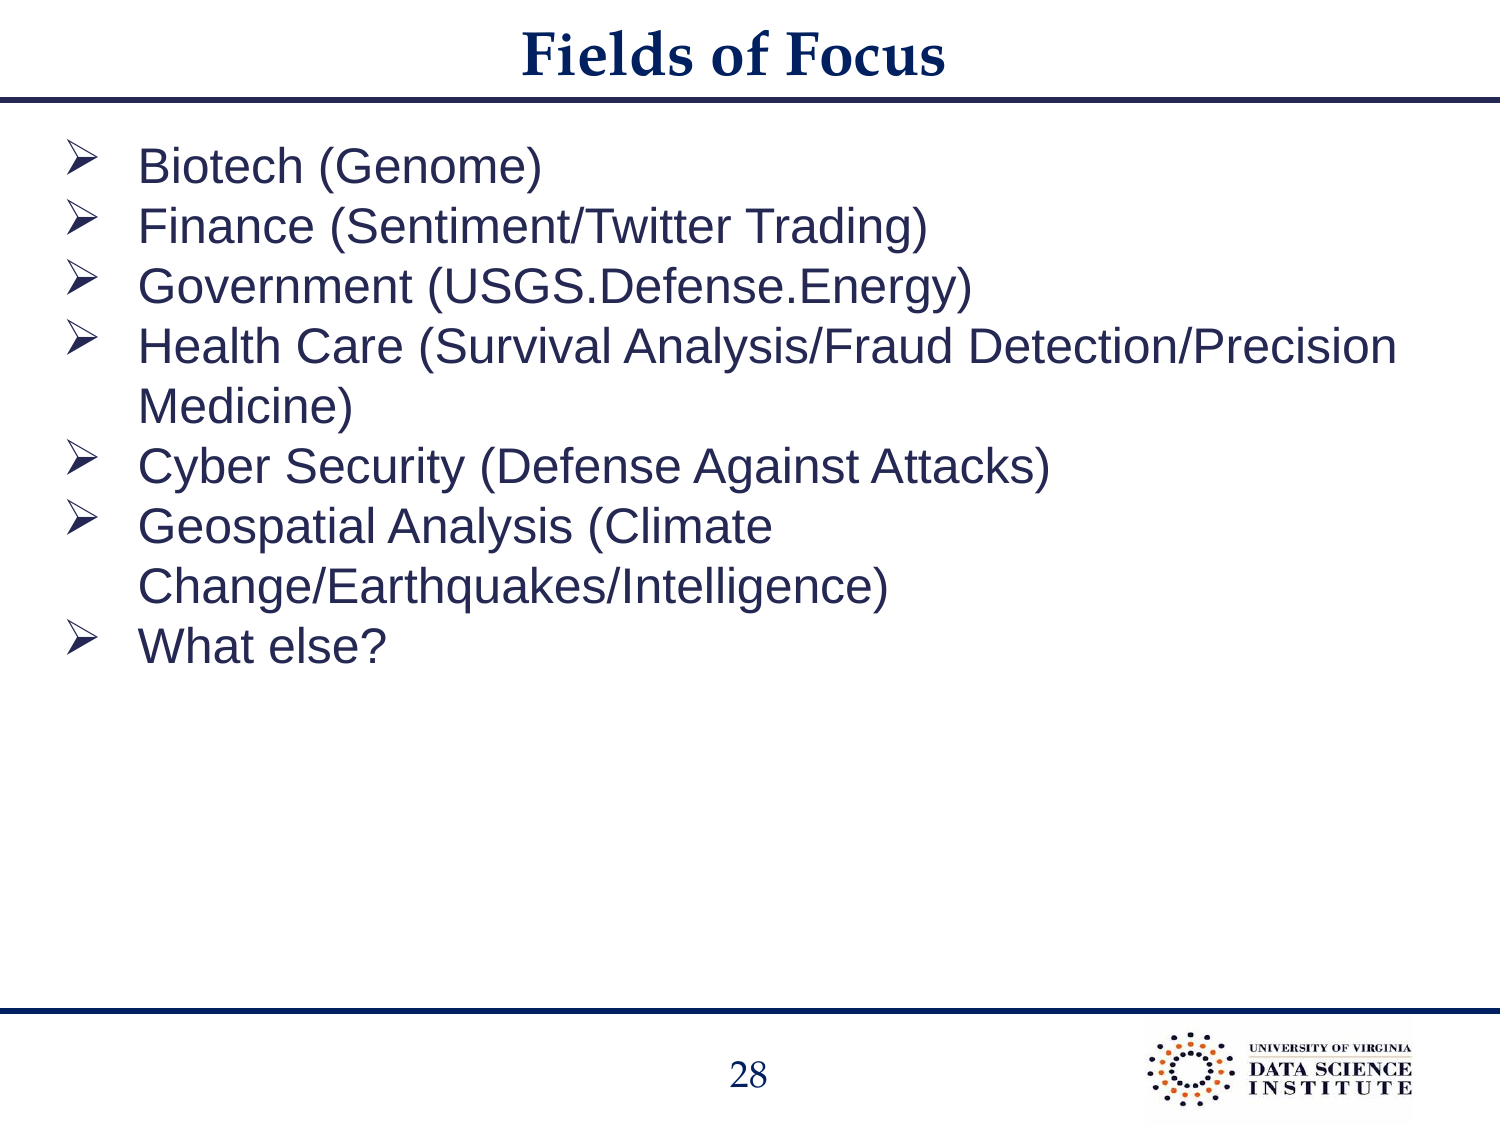

# Fields of Focus
Biotech (Genome)
Finance (Sentiment/Twitter Trading)
Government (USGS.Defense.Energy)
Health Care (Survival Analysis/Fraud Detection/Precision Medicine)
Cyber Security (Defense Against Attacks)
Geospatial Analysis (Climate Change/Earthquakes/Intelligence)
What else?